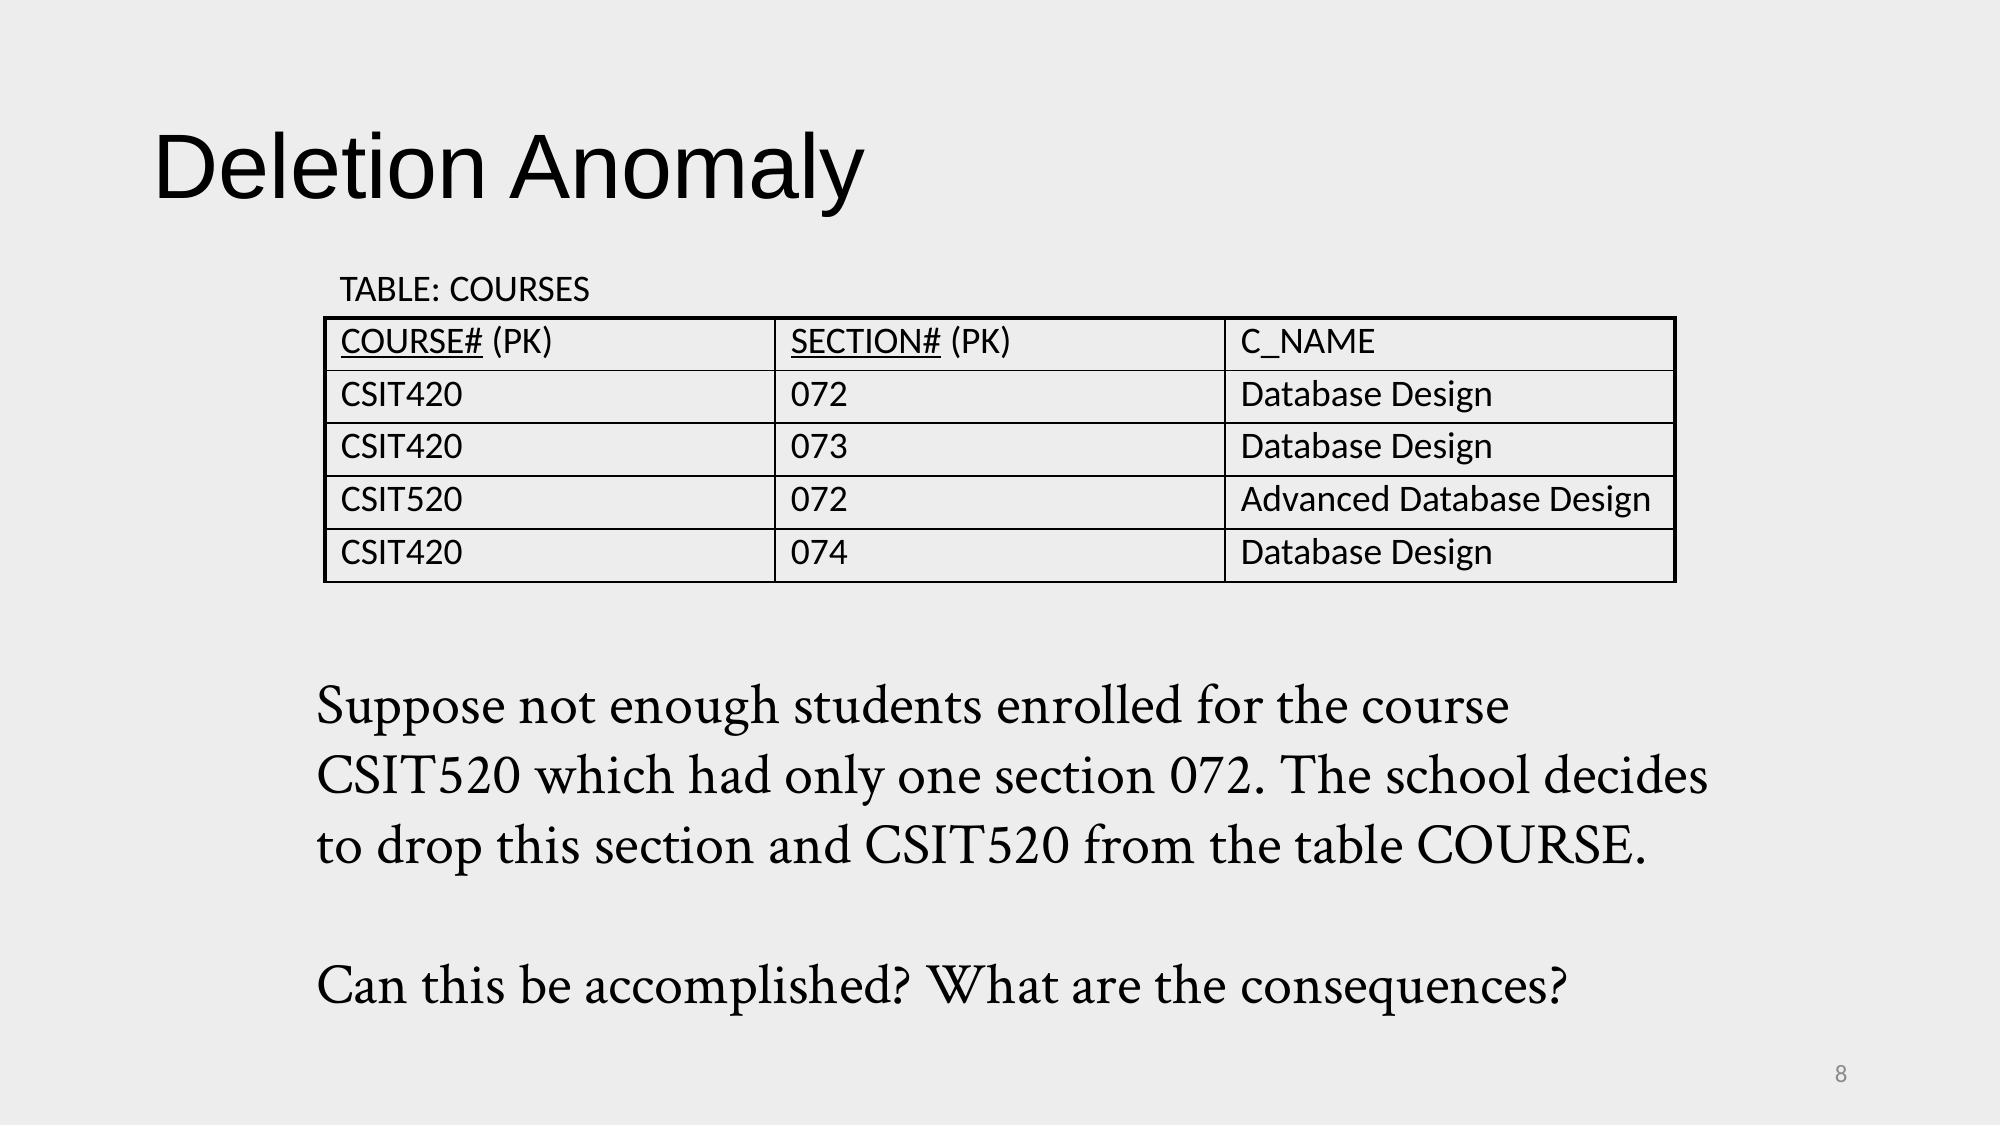

# Deletion Anomaly
TABLE: COURSES
| COURSE# (PK) | SECTION# (PK) | C\_NAME |
| --- | --- | --- |
| CSIT420 | 072 | Database Design |
| CSIT420 | 073 | Database Design |
| CSIT520 | 072 | Advanced Database Design |
| CSIT420 | 074 | Database Design |
Suppose not enough students enrolled for the course CSIT520 which had only one section 072. The school decides to drop this section and CSIT520 from the table COURSE.

Can this be accomplished? What are the consequences?
8